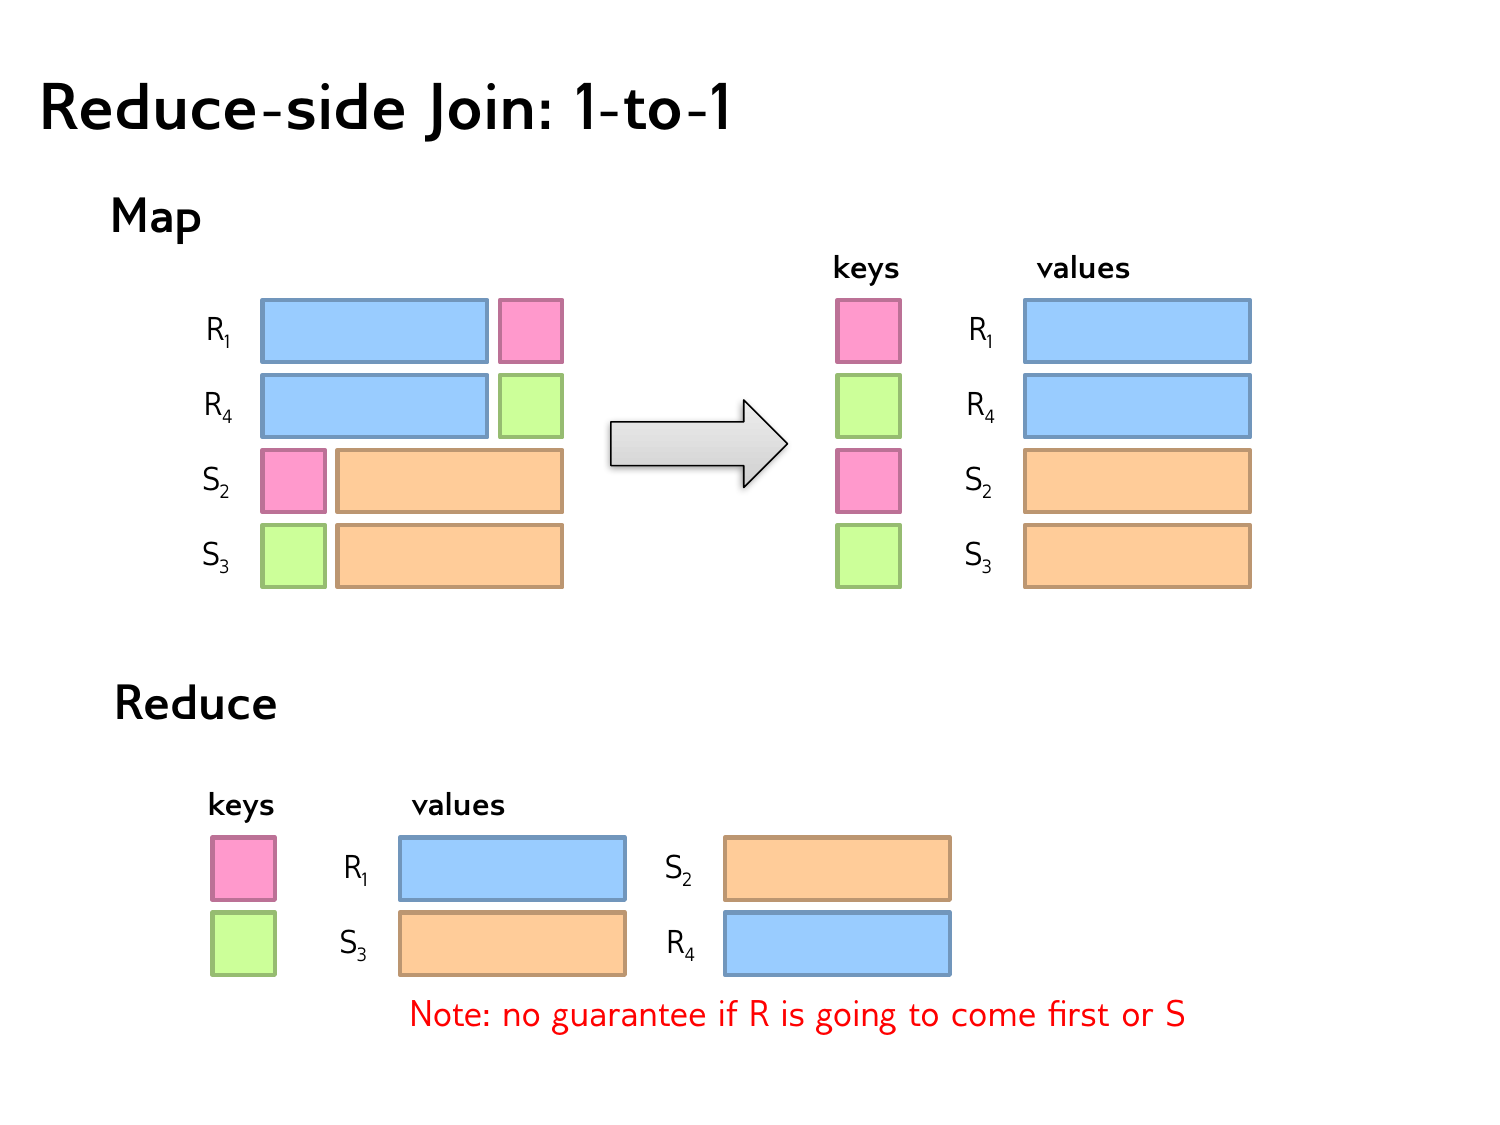

# Reduce-side Join: 1-to-1
Map
keys
values
R1

R1

R4

R4

S2

S2

S3

S3

Reduce
keys
values

R1

S2

S3

R4

Note: no guarantee if R is going to come first or S